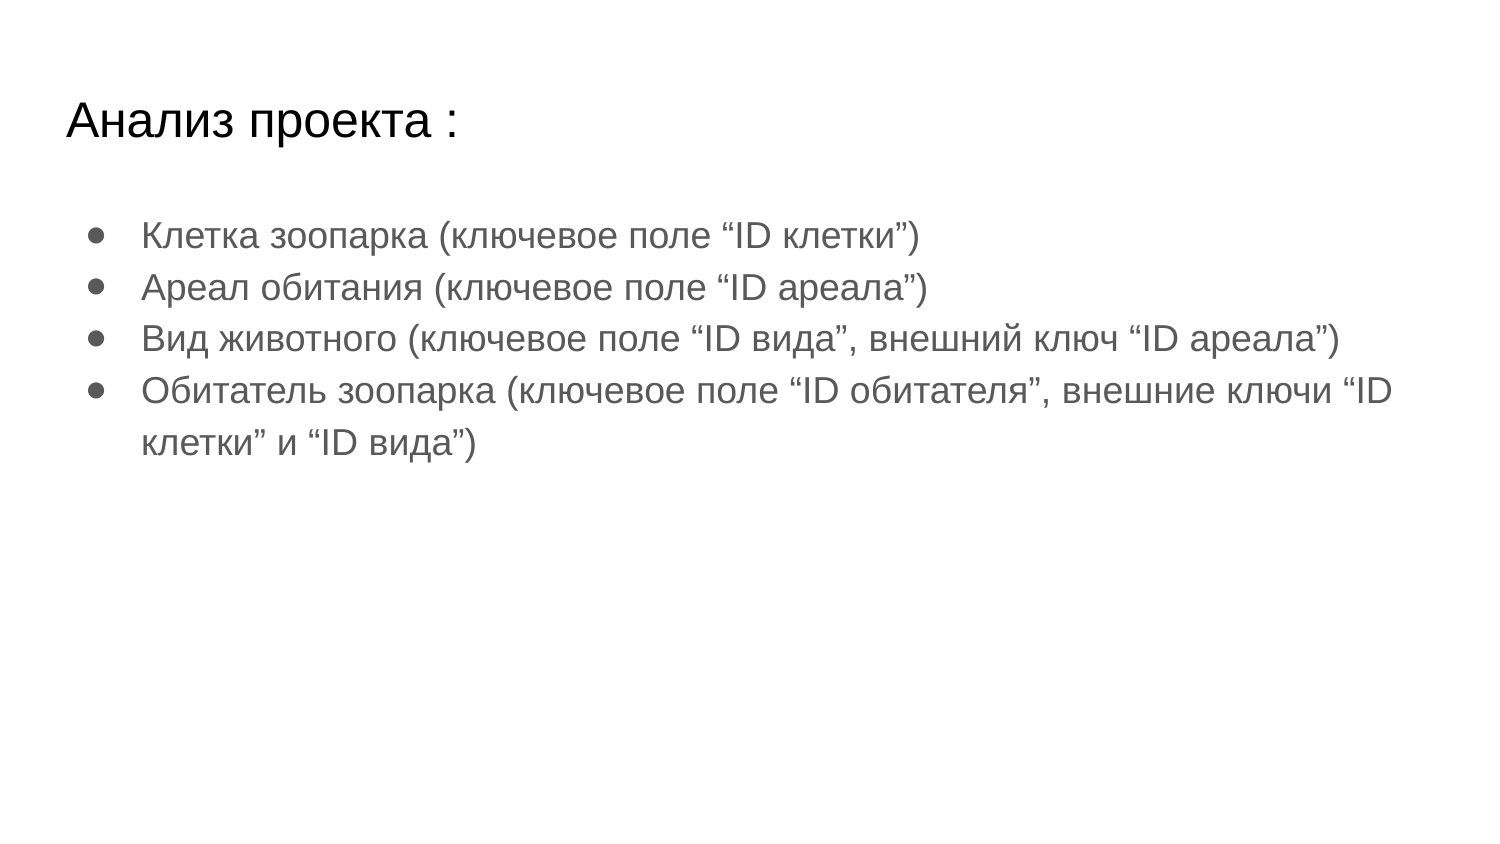

# Анализ проекта :
Клетка зоопарка (ключевое поле “ID клетки”)
Ареал обитания (ключевое поле “ID ареала”)
Вид животного (ключевое поле “ID вида”, внешний ключ “ID ареала”)
Обитатель зоопарка (ключевое поле “ID обитателя”, внешние ключи “ID клетки” и “ID вида”)